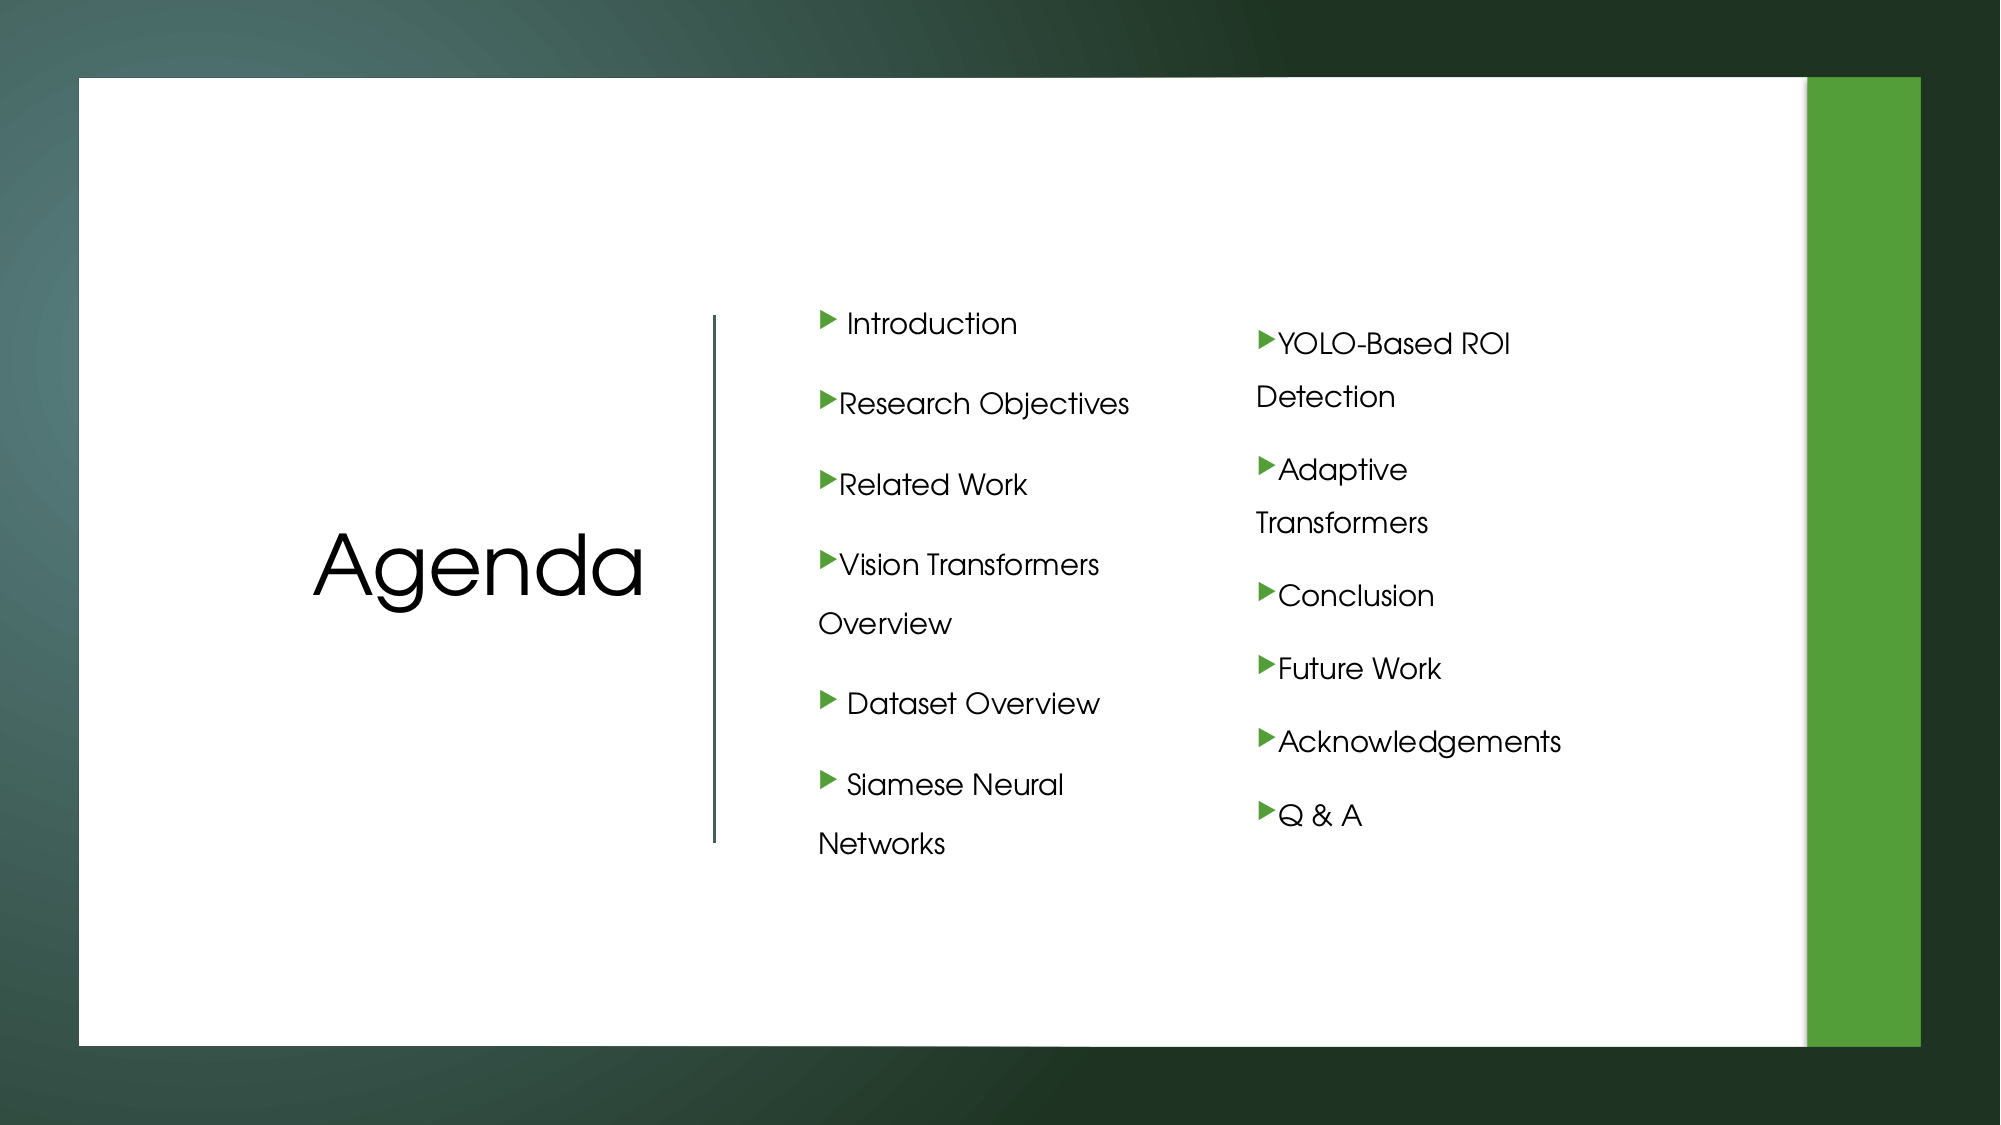

# Agenda
 Introduction
Research Objectives
Related Work
Vision Transformers Overview
 Dataset Overview
 Siamese Neural Networks
YOLO-Based ROI Detection
Adaptive Transformers
Conclusion
Future Work
Acknowledgements
Q & A